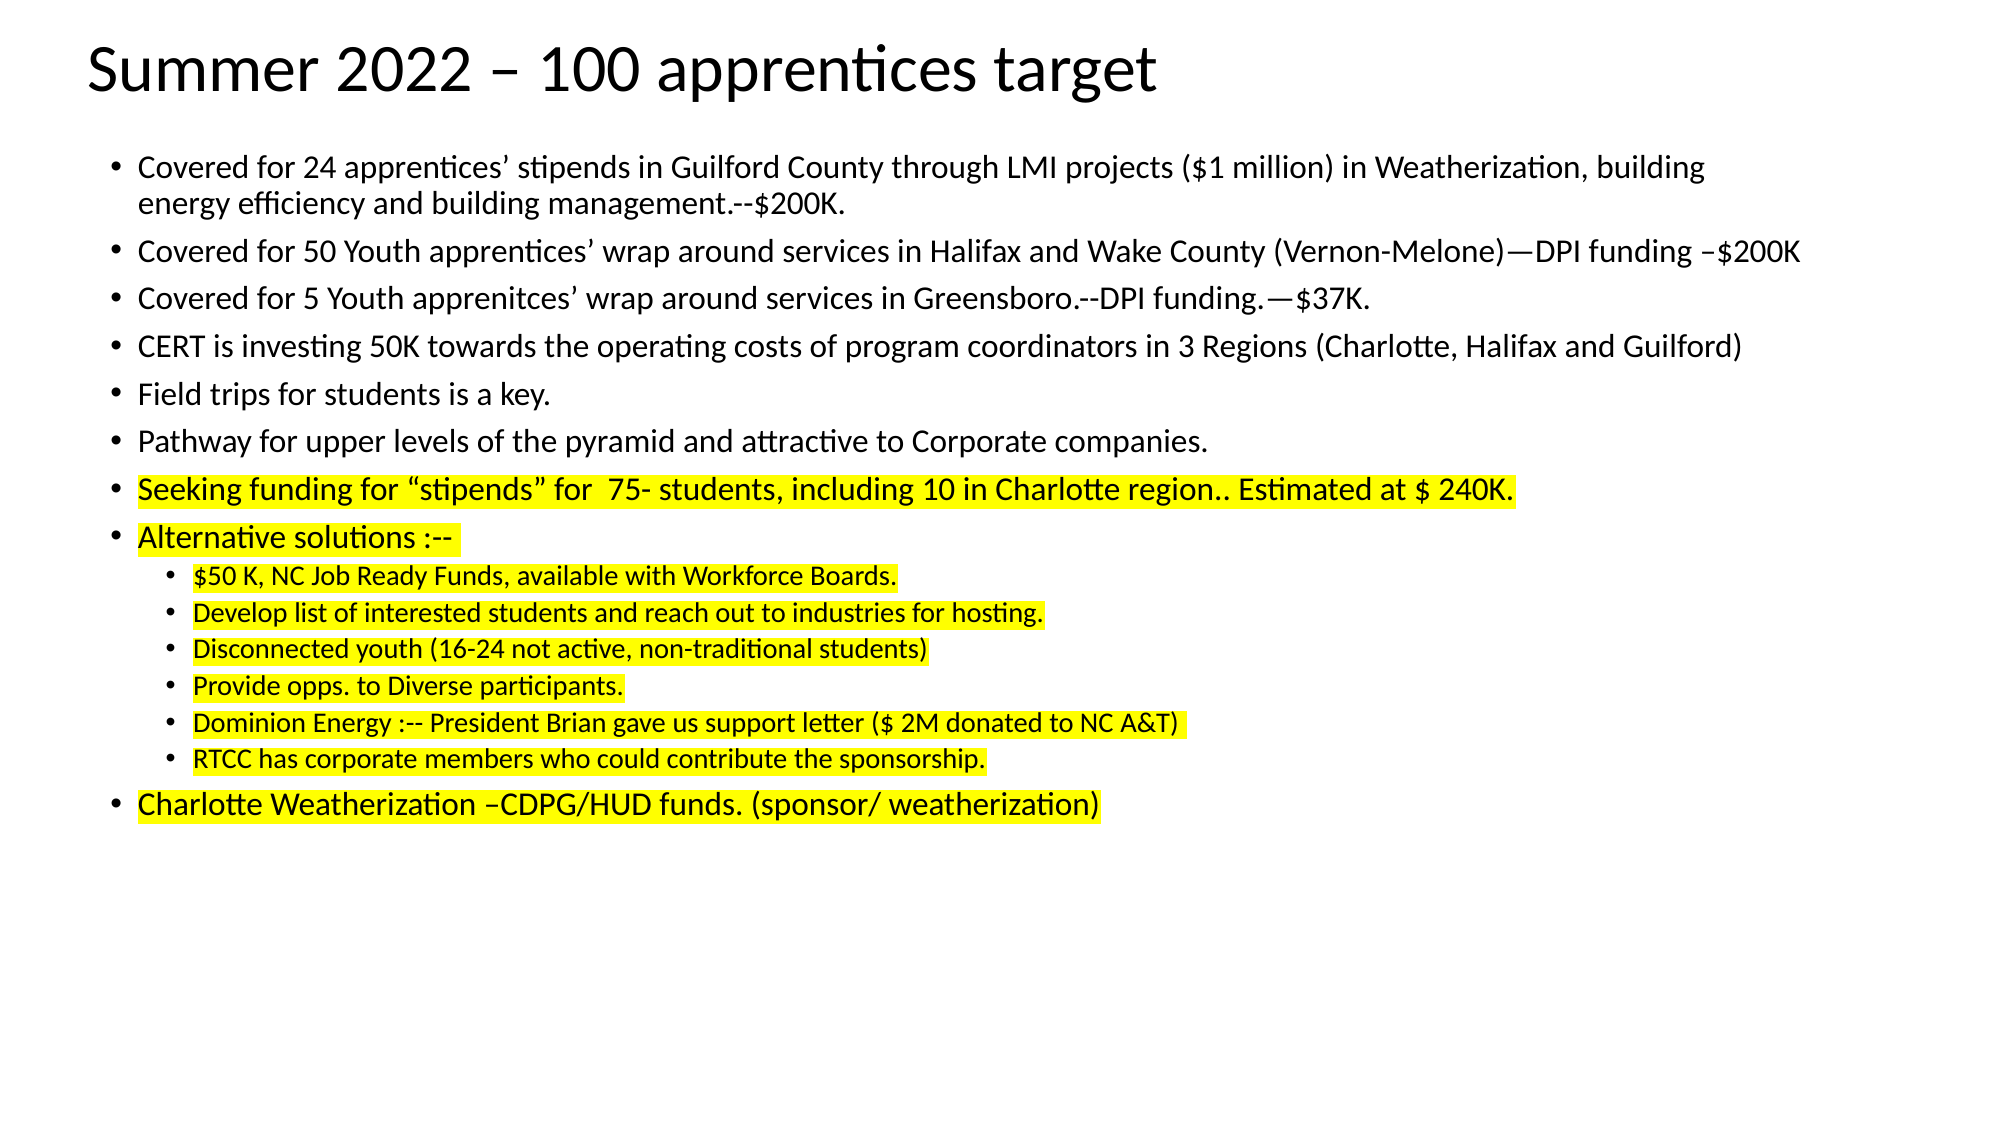

# Summer 2022 – 100 apprentices target
Covered for 24 apprentices’ stipends in Guilford County through LMI projects ($1 million) in Weatherization, building energy efficiency and building management.--$200K.
Covered for 50 Youth apprentices’ wrap around services in Halifax and Wake County (Vernon-Melone)—DPI funding –$200K
Covered for 5 Youth apprenitces’ wrap around services in Greensboro.--DPI funding.—$37K.
CERT is investing 50K towards the operating costs of program coordinators in 3 Regions (Charlotte, Halifax and Guilford)
Field trips for students is a key.
Pathway for upper levels of the pyramid and attractive to Corporate companies.
Seeking funding for “stipends” for  75- students, including 10 in Charlotte region.. Estimated at $ 240K.
Alternative solutions :--
$50 K, NC Job Ready Funds, available with Workforce Boards.
Develop list of interested students and reach out to industries for hosting.
Disconnected youth (16-24 not active, non-traditional students)
Provide opps. to Diverse participants.
Dominion Energy :-- President Brian gave us support letter ($ 2M donated to NC A&T)
RTCC has corporate members who could contribute the sponsorship.
Charlotte Weatherization –CDPG/HUD funds. (sponsor/ weatherization)